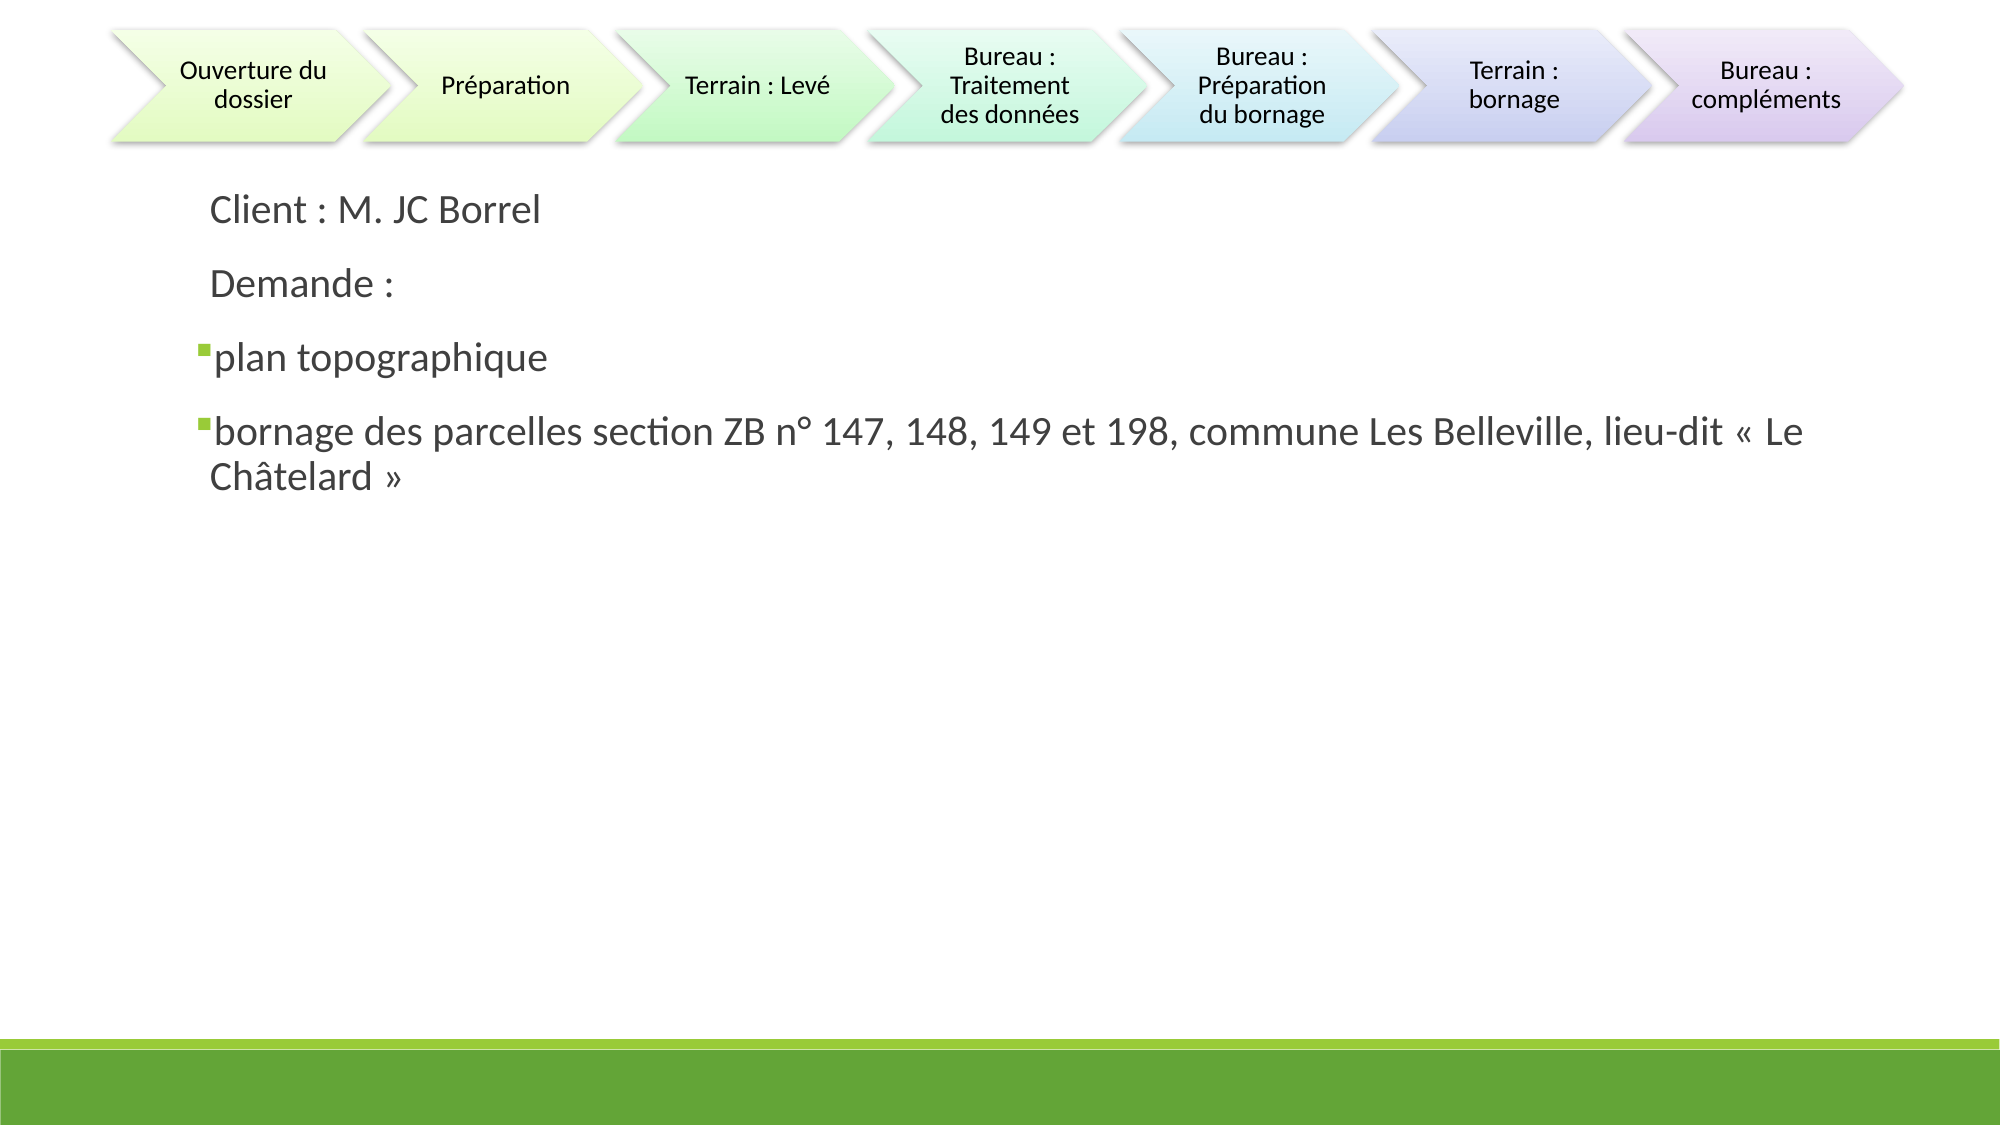

Ouverture du dossier
Préparation
Terrain : Levé
Bureau : Traitement des données
Bureau : Préparation du bornage
Terrain : bornage
Bureau : compléments
Client : M. JC Borrel
Demande :
plan topographique
bornage des parcelles section ZB n° 147, 148, 149 et 198, commune Les Belleville, lieu-dit « Le Châtelard »